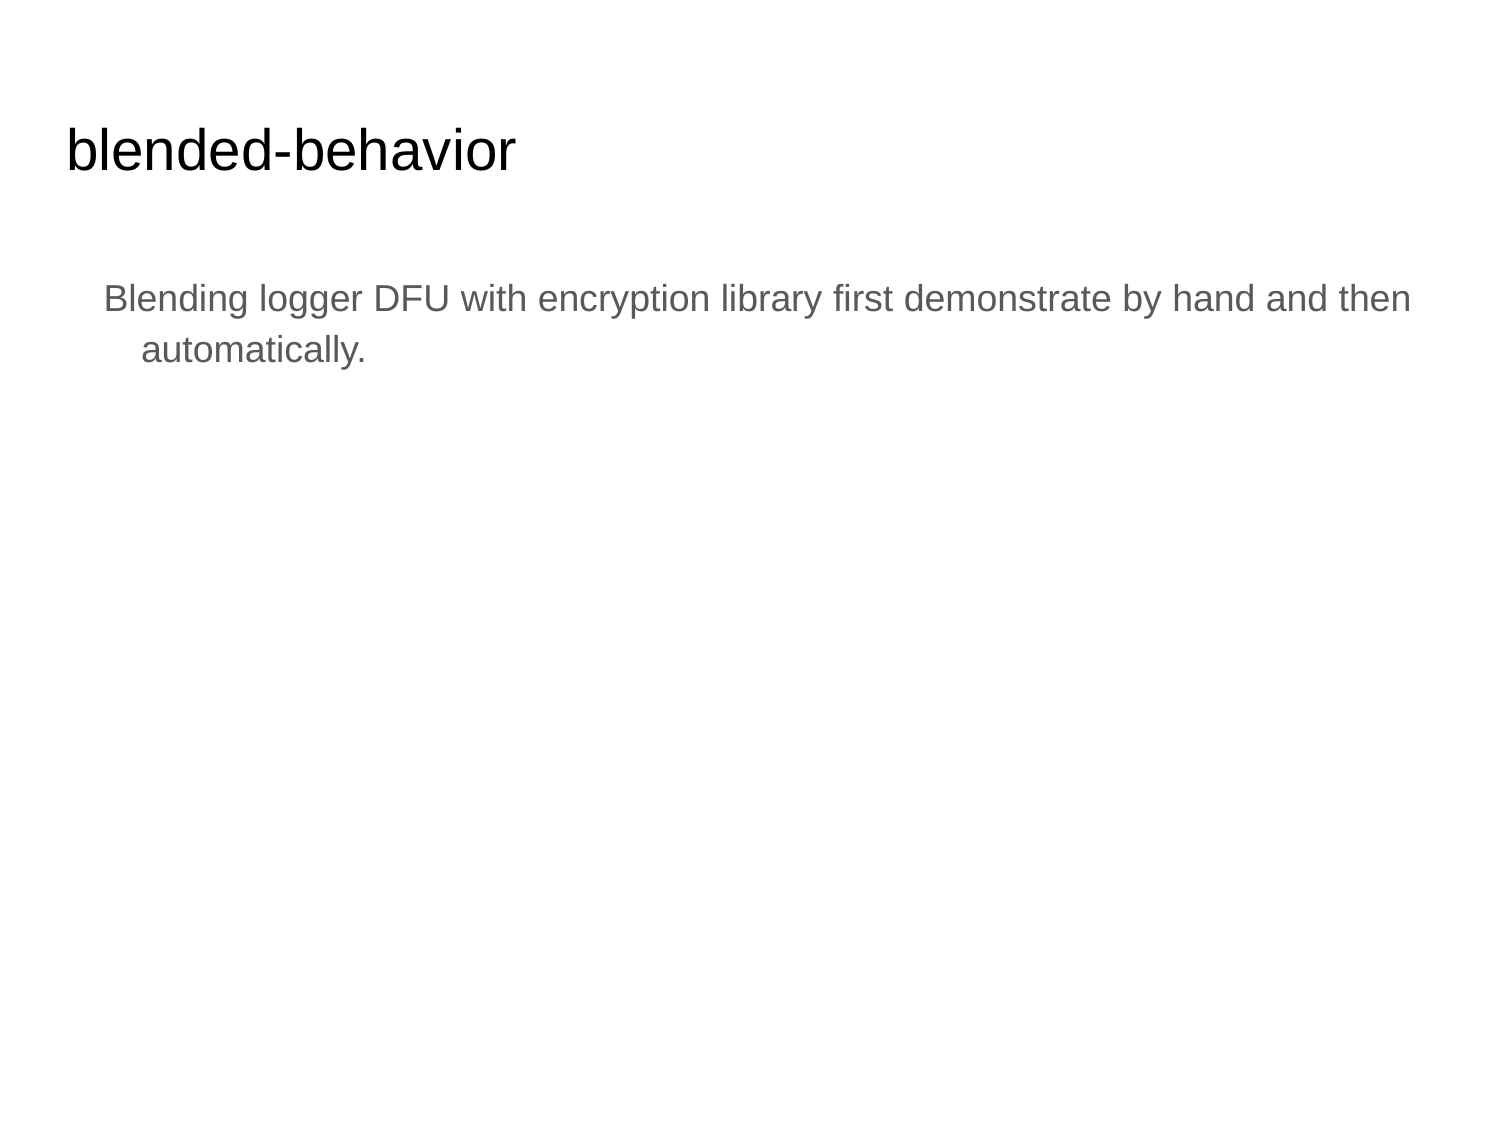

# blended-behavior
Blending logger DFU with encryption library first demonstrate by hand and then automatically.